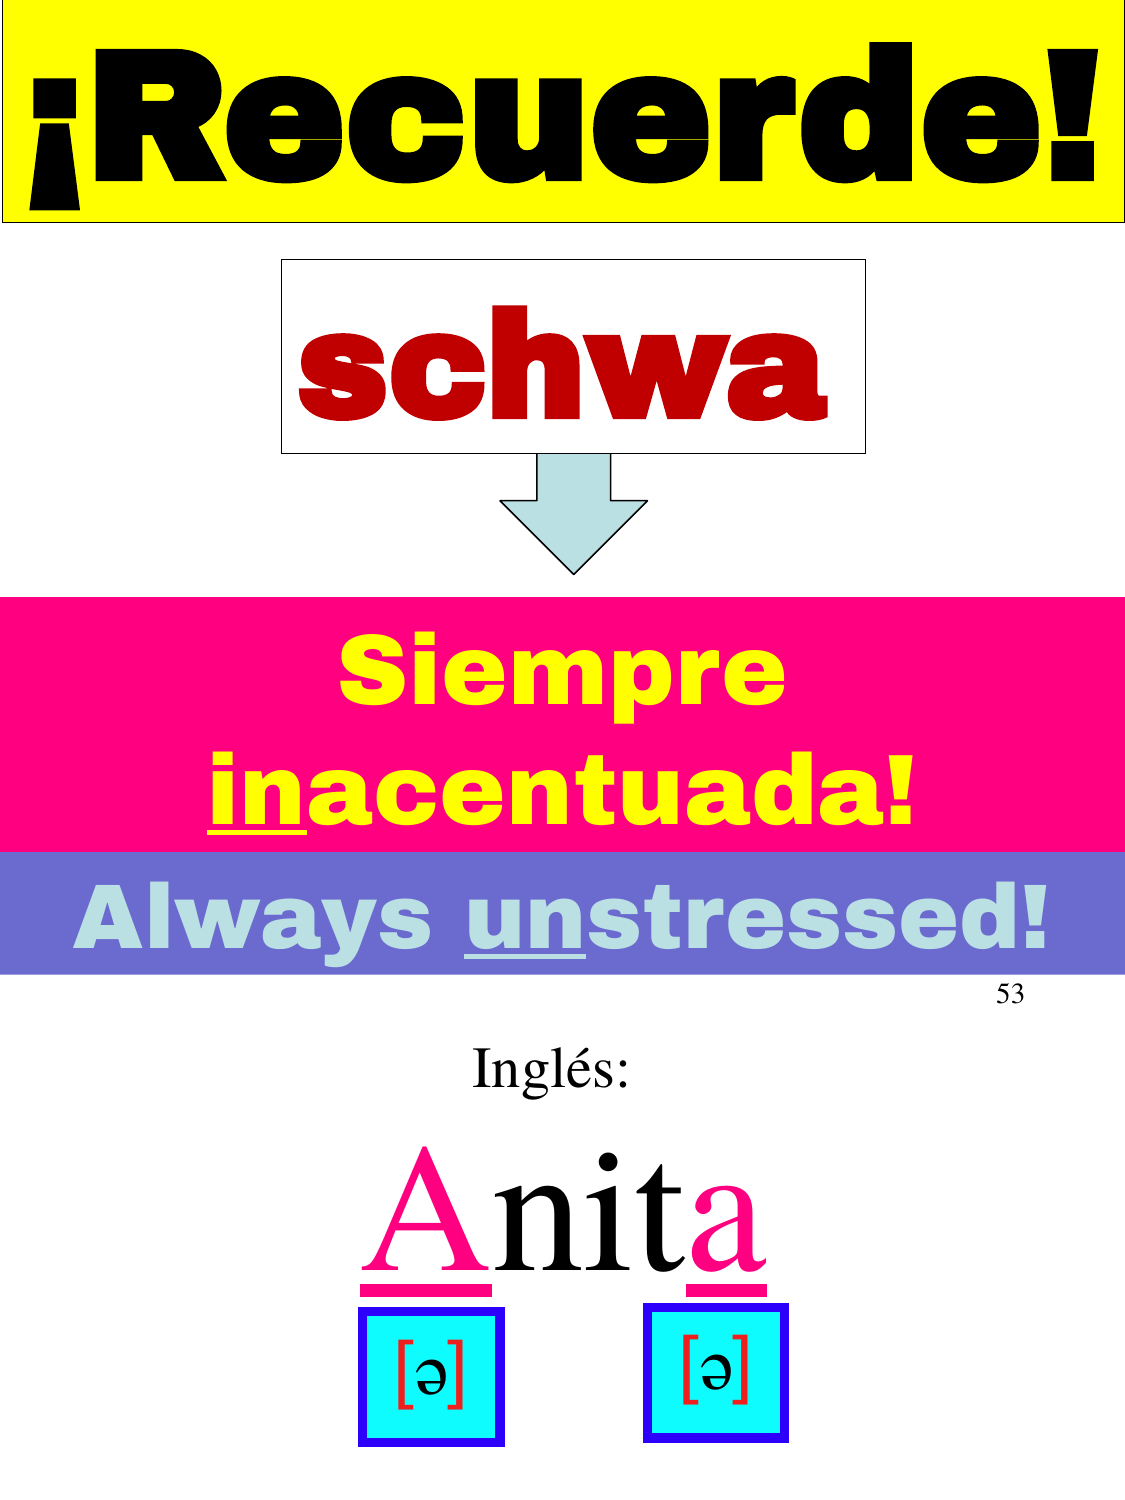

¡Recuerde!
schwa

Siempre inacentuada!
Always unstressed!
53
Inglés:
Anita
[ǝ]

[ǝ]